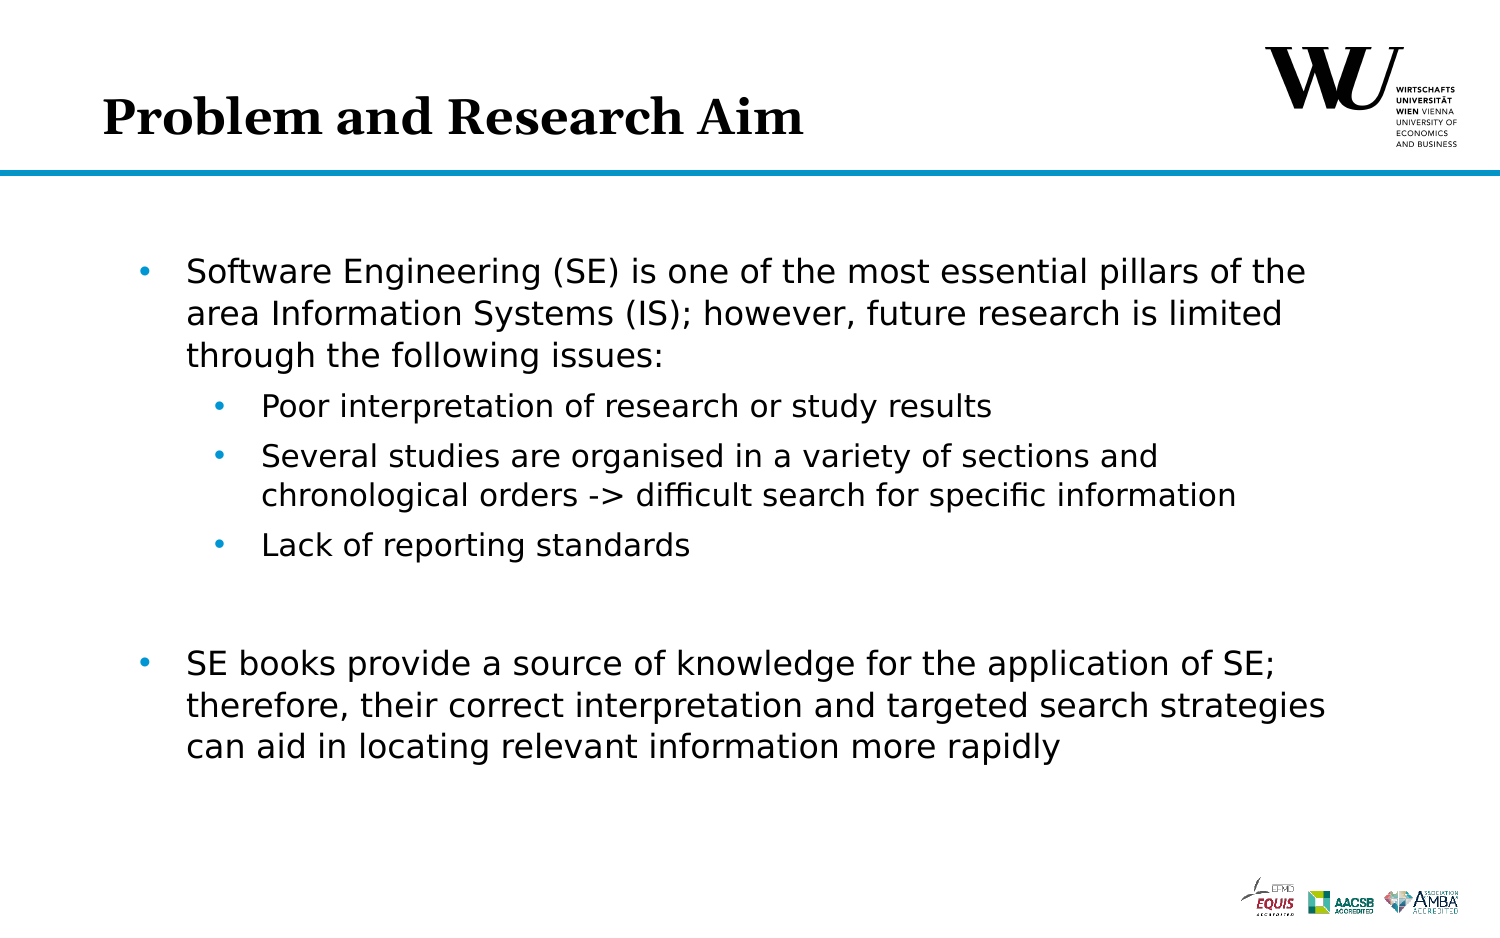

# Problem and Research Aim
Software Engineering (SE) is one of the most essential pillars of the area Information Systems (IS); however, future research is limited through the following issues:
Poor interpretation of research or study results
Several studies are organised in a variety of sections and chronological orders -> difficult search for specific information
Lack of reporting standards

SE books provide a source of knowledge for the application of SE; therefore, their correct interpretation and targeted search strategies can aid in locating relevant information more rapidly